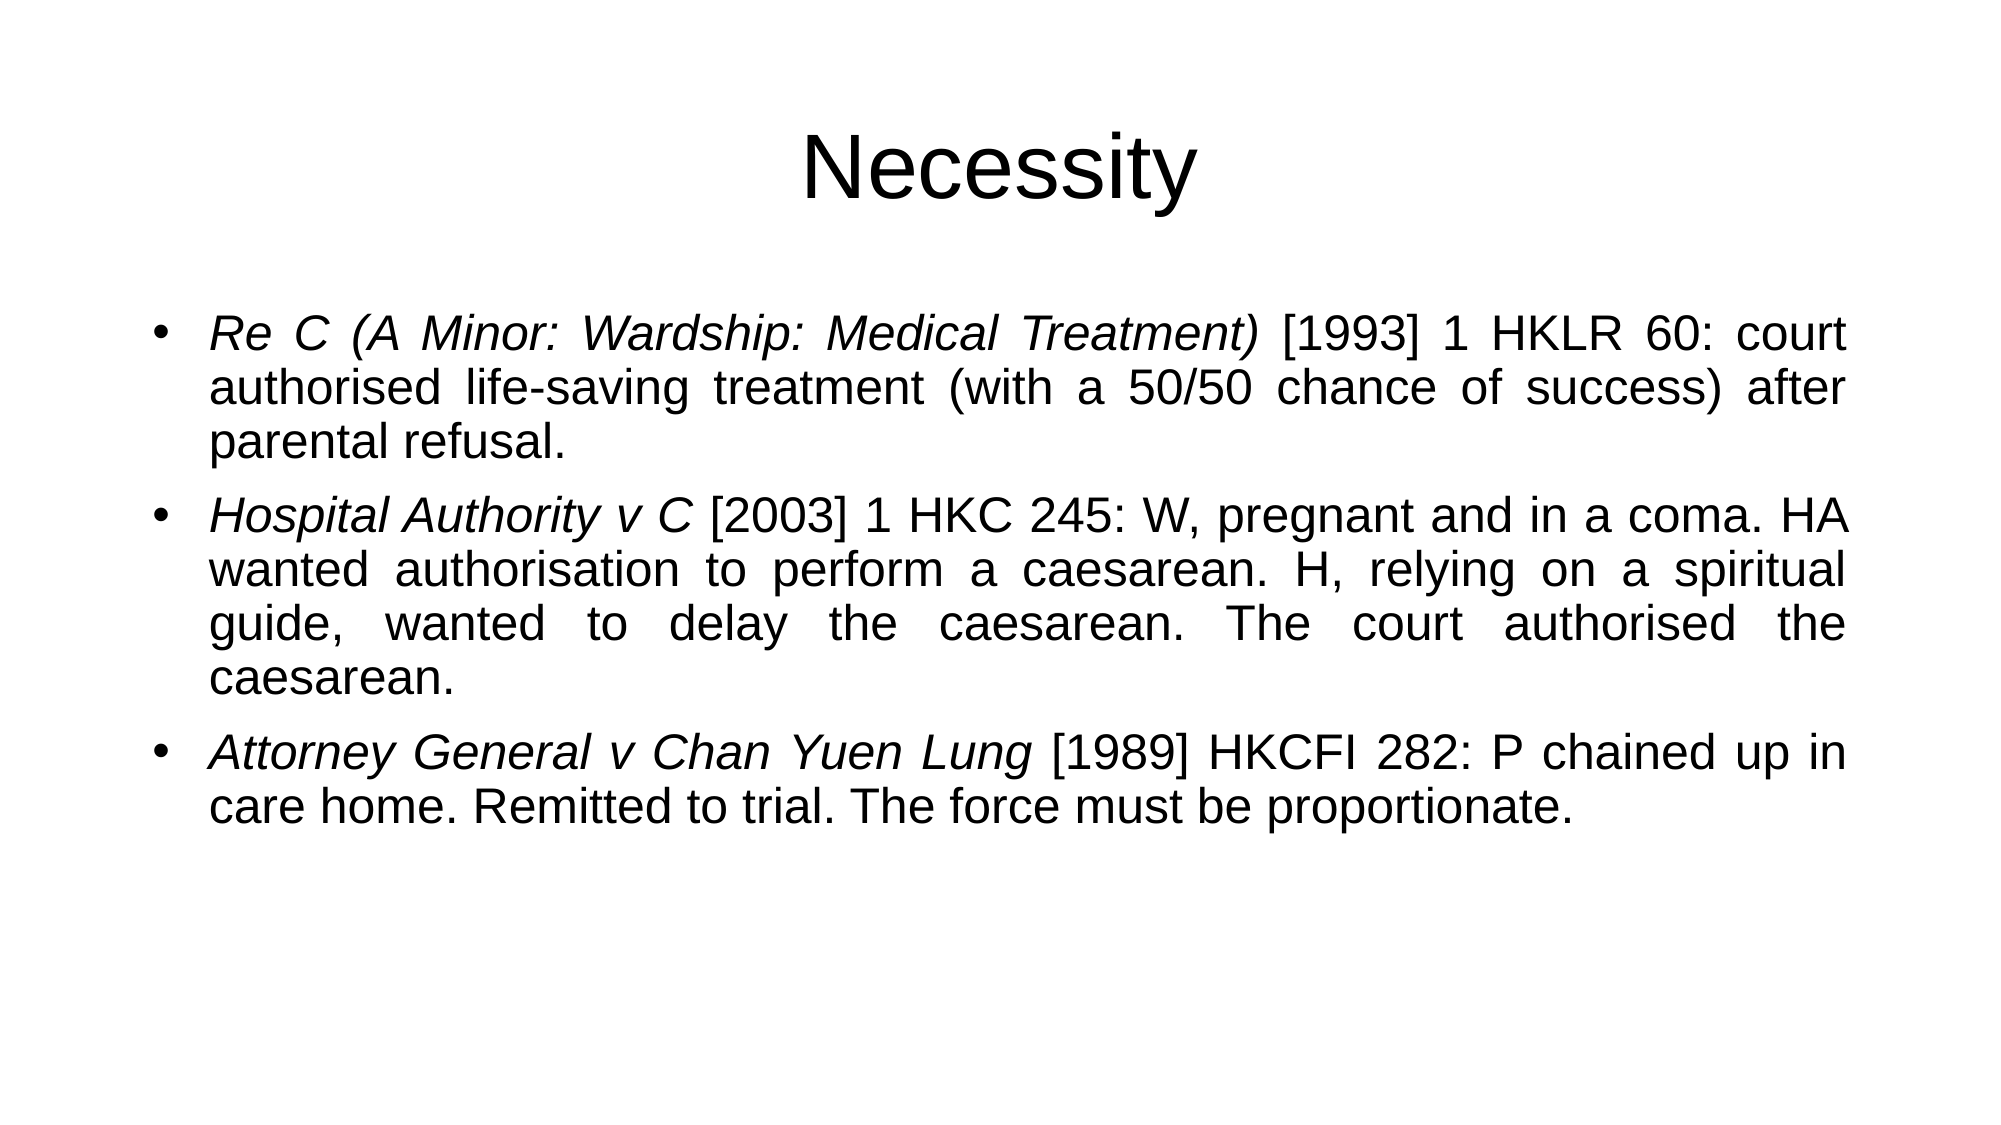

# Necessity
Re C (A Minor: Wardship: Medical Treatment) [1993] 1 HKLR 60: court authorised life-saving treatment (with a 50/50 chance of success) after parental refusal.
Hospital Authority v C [2003] 1 HKC 245: W, pregnant and in a coma. HA wanted authorisation to perform a caesarean. H, relying on a spiritual guide, wanted to delay the caesarean. The court authorised the caesarean.
Attorney General v Chan Yuen Lung [1989] HKCFI 282: P chained up in care home. Remitted to trial. The force must be proportionate.